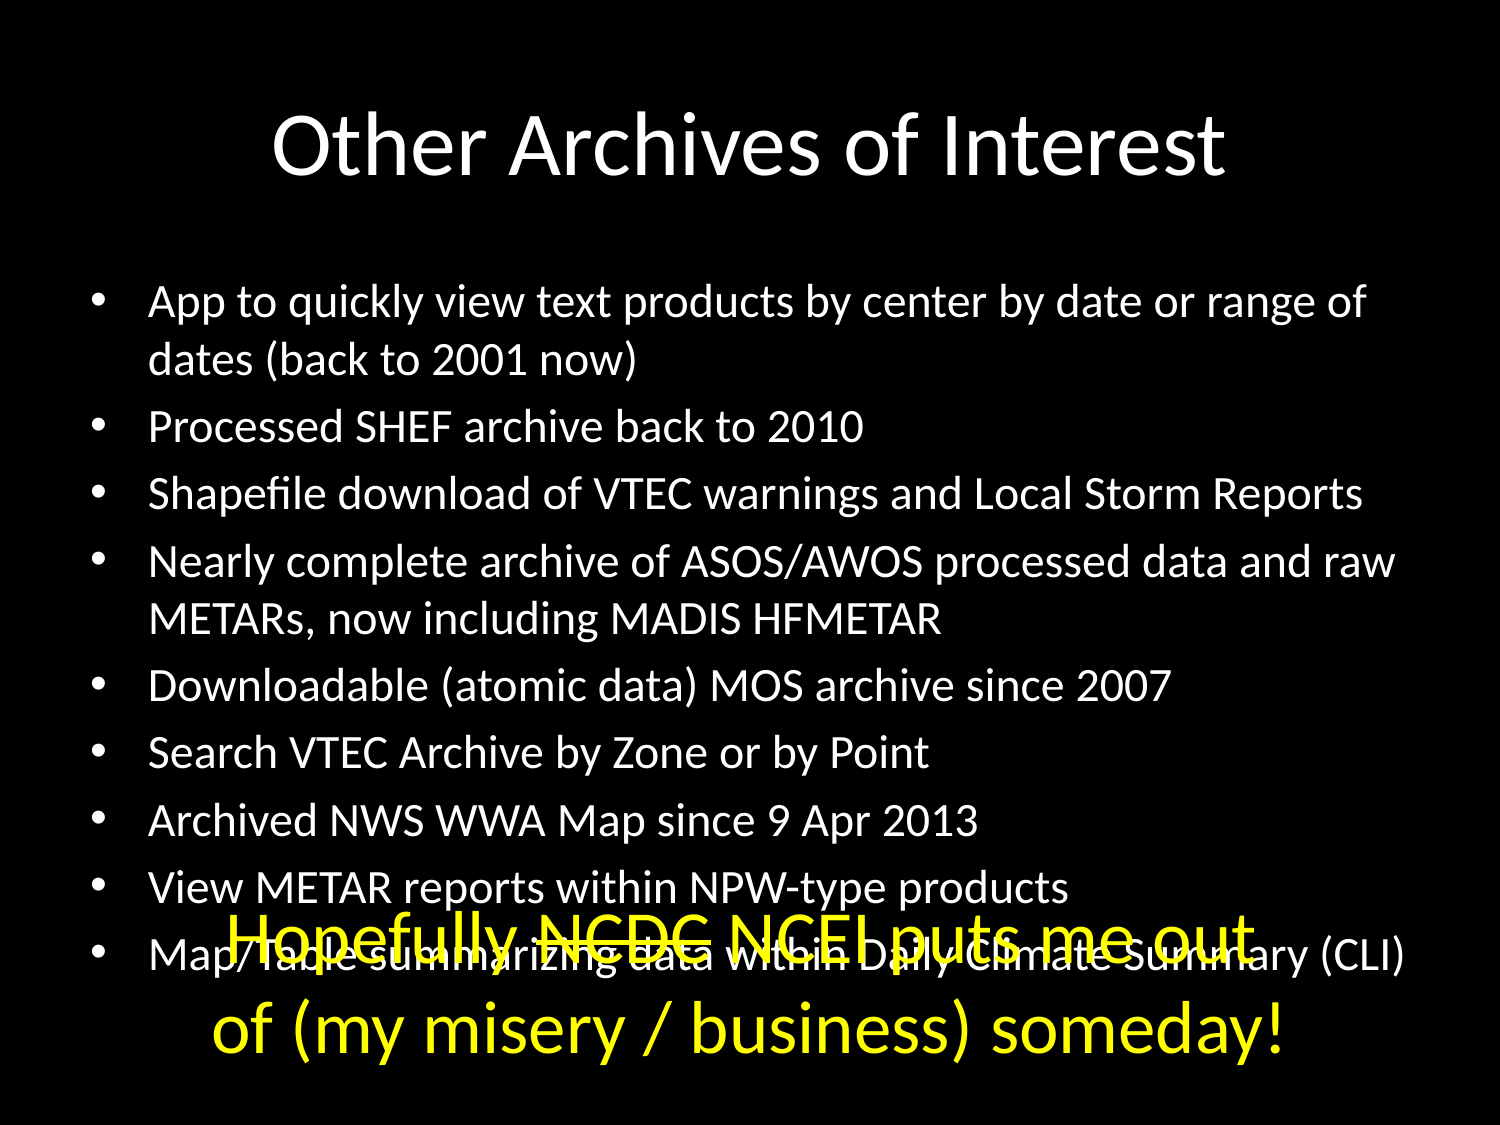

# Other Archives of Interest
App to quickly view text products by center by date or range of dates (back to 2001 now)
Processed SHEF archive back to 2010
Shapefile download of VTEC warnings and Local Storm Reports
Nearly complete archive of ASOS/AWOS processed data and raw METARs, now including MADIS HFMETAR
Downloadable (atomic data) MOS archive since 2007
Search VTEC Archive by Zone or by Point
Archived NWS WWA Map since 9 Apr 2013
View METAR reports within NPW-type products
Map/Table summarizing data within Daily Climate Summary (CLI)
Hopefully NCDC NCEI puts me out
of (my misery / business) someday!